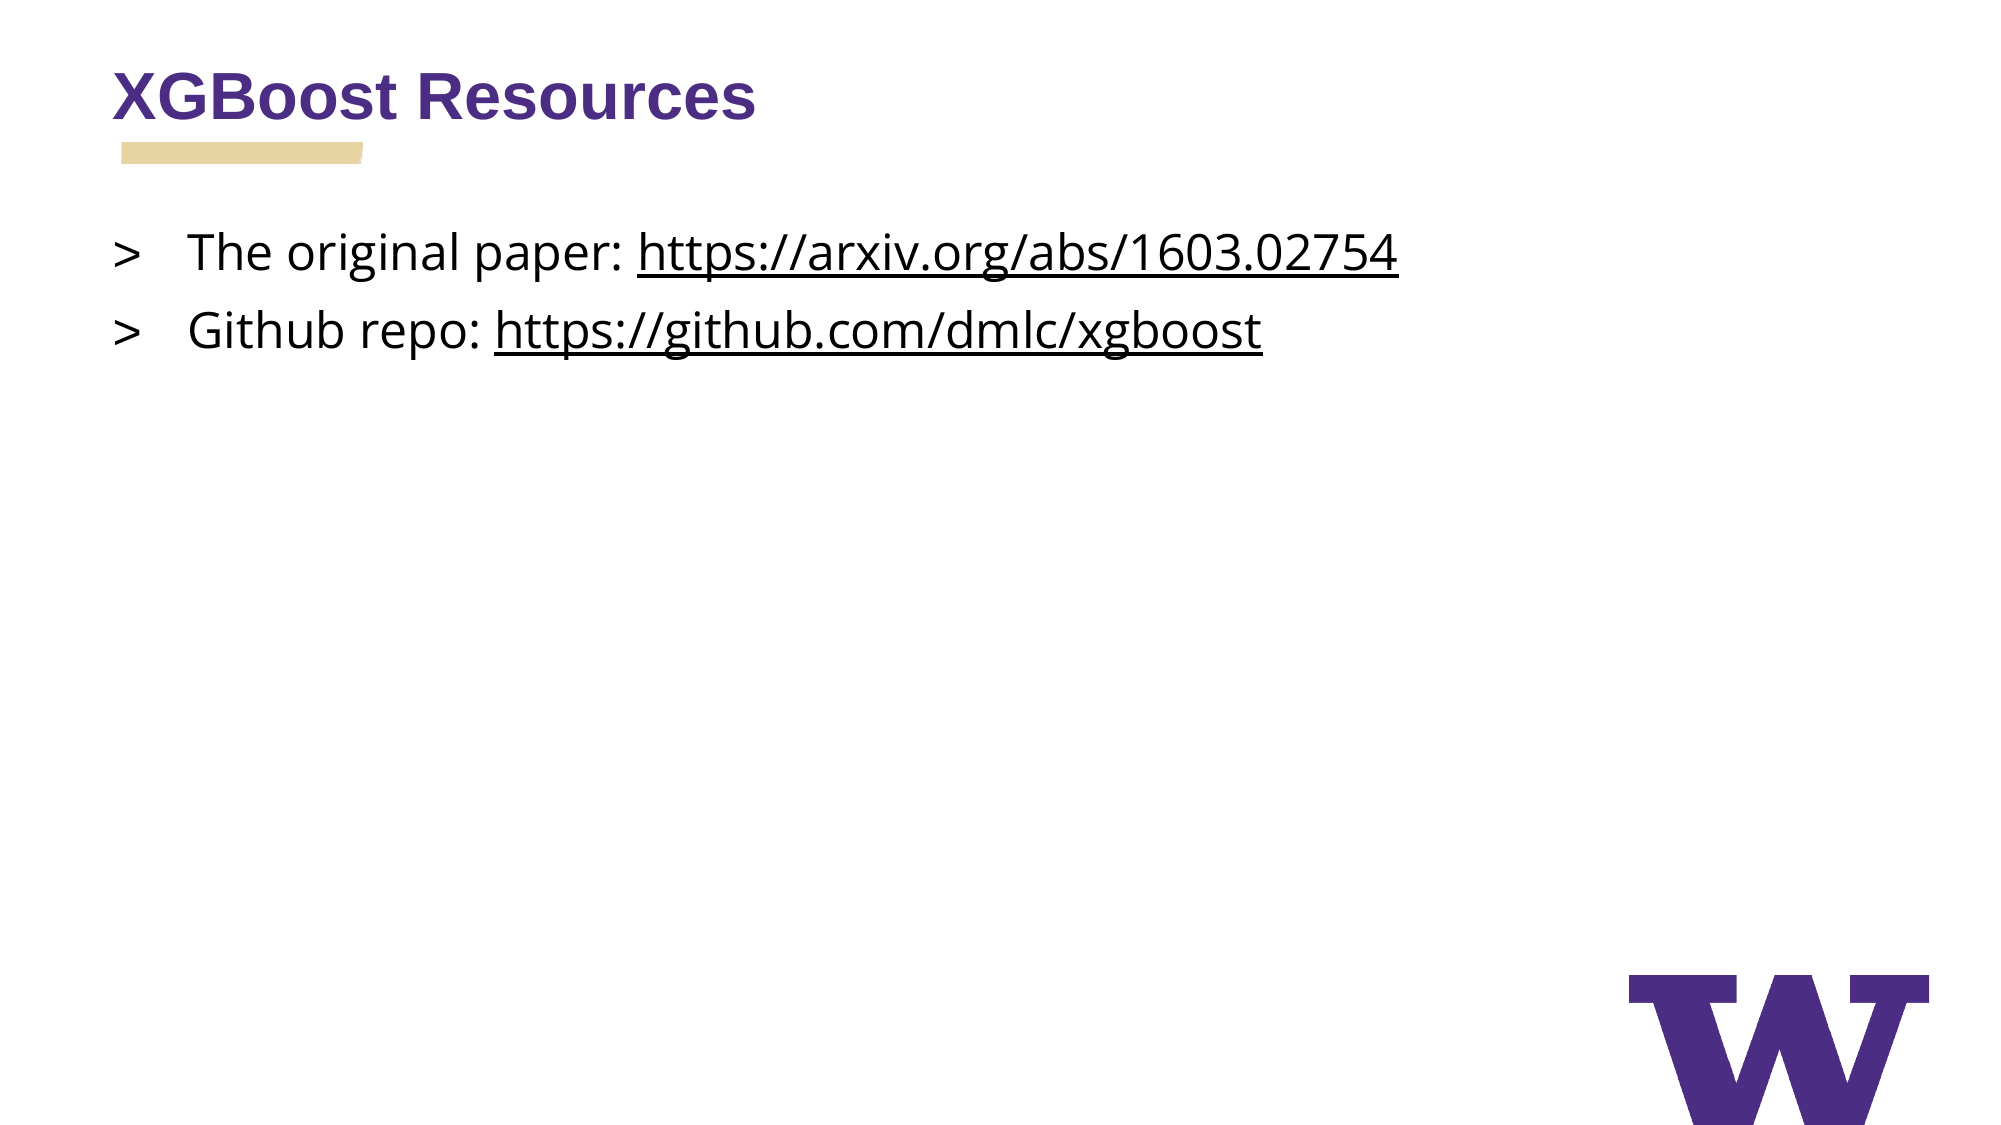

# XGBoost Resources
The original paper: https://arxiv.org/abs/1603.02754
Github repo: https://github.com/dmlc/xgboost